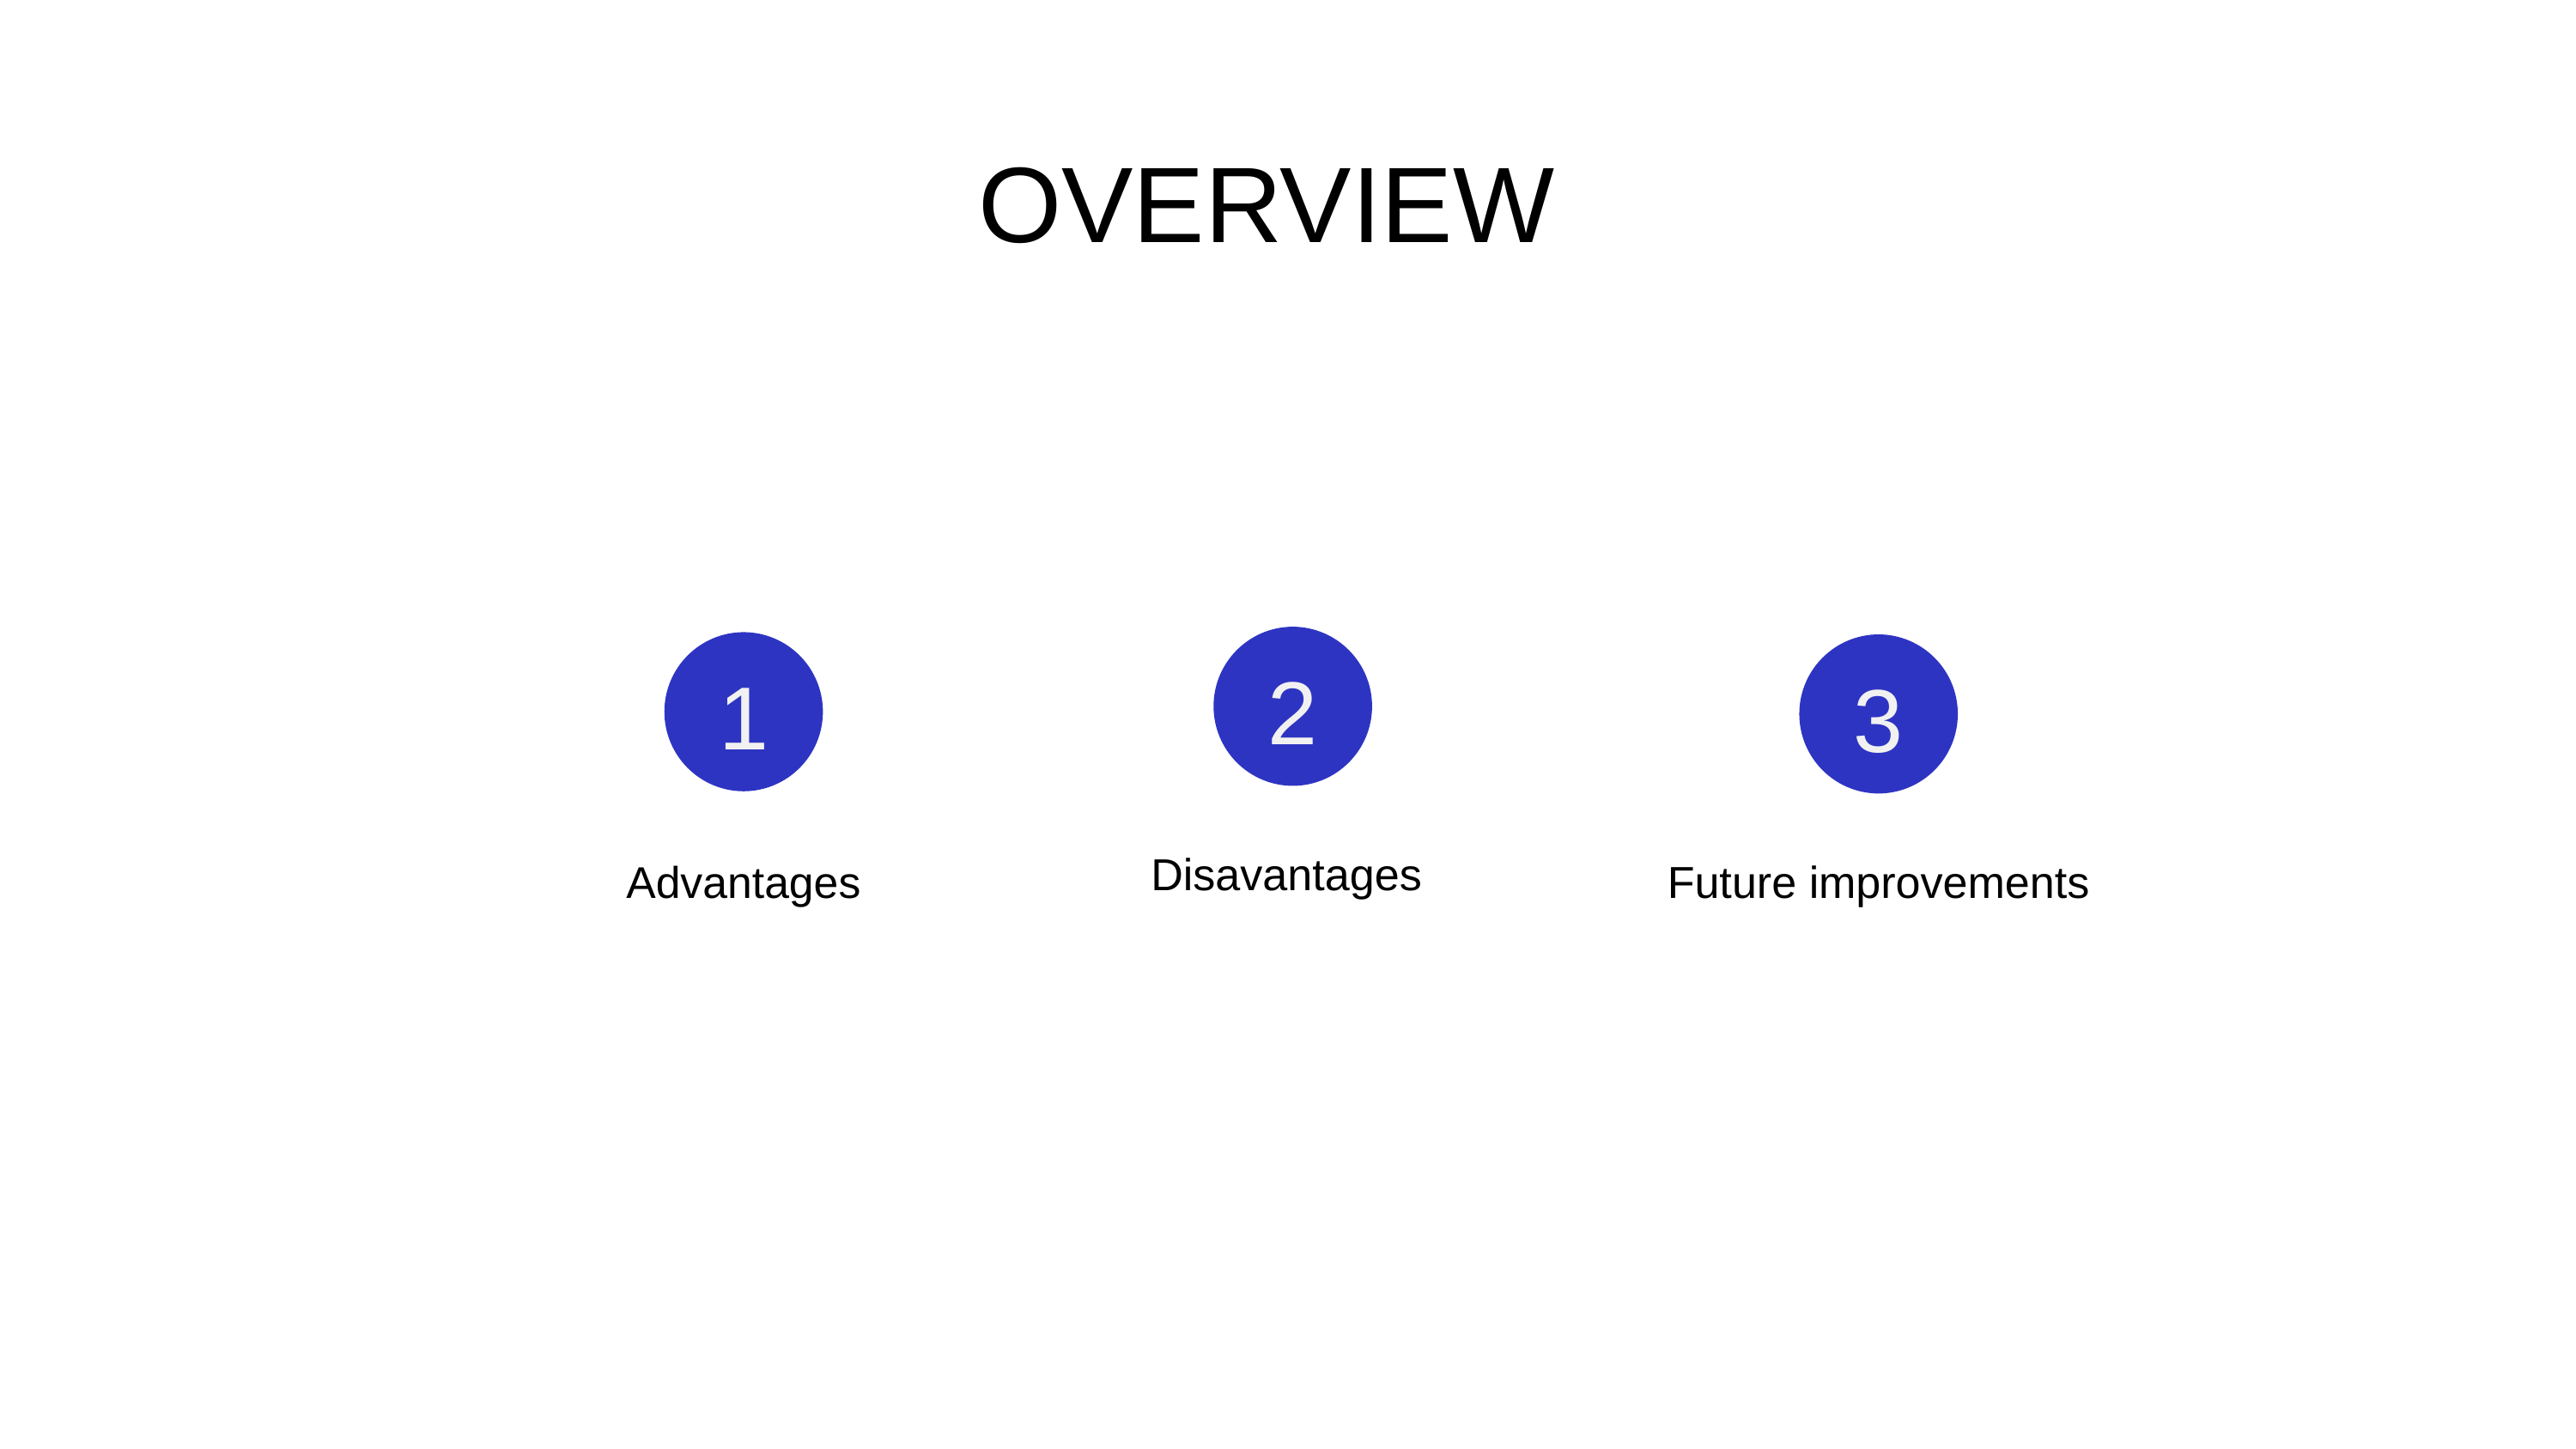

OVERVIEW
2

1
3

Disavantages
Future improvements
Advantages